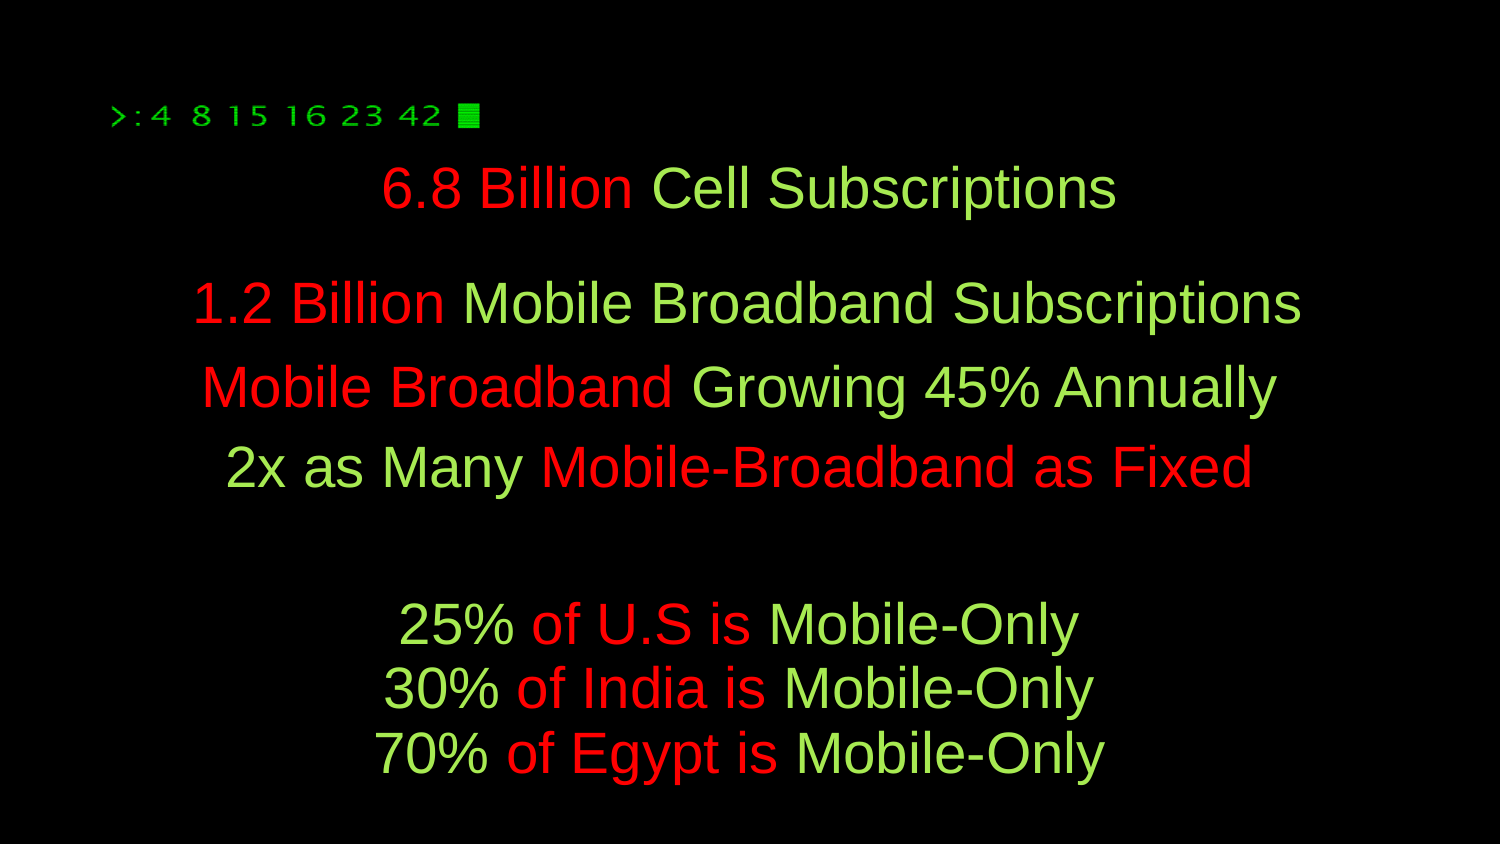

6.8 Billion Cell Subscriptions
1.2 Billion Mobile Broadband Subscriptions
Mobile Broadband Growing 45% Annually
2x as Many Mobile-Broadband as Fixed
25% of U.S is Mobile-Only
30% of India is Mobile-Only
70% of Egypt is Mobile-Only